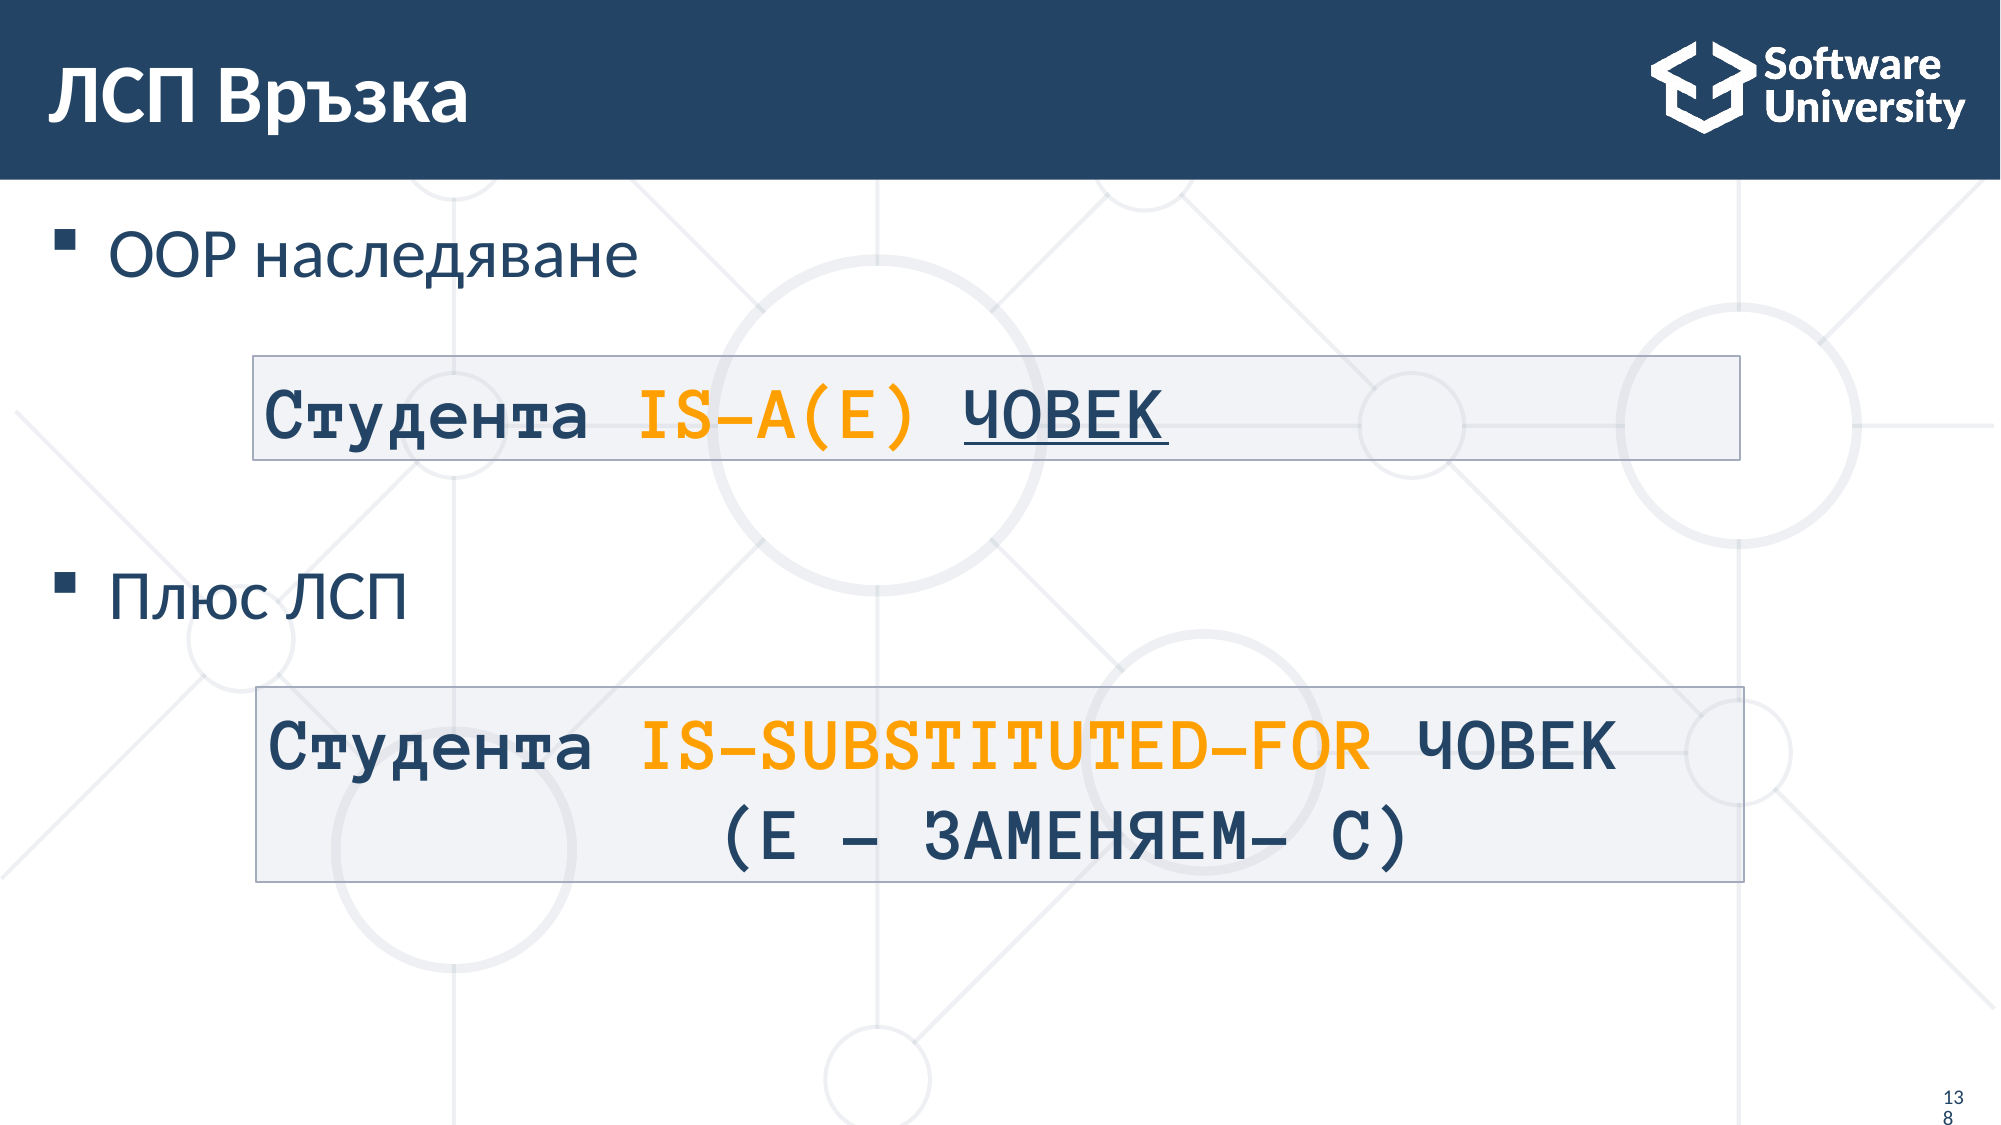

# ЛСП Връзка
OOP наследяване

Плюс ЛСП
Студента IS-A(Е) ЧОВЕК
Студента IS-SUBSTITUTED-FOR ЧОВЕК      			(Е – ЗАМЕНЯЕМ- С)
138